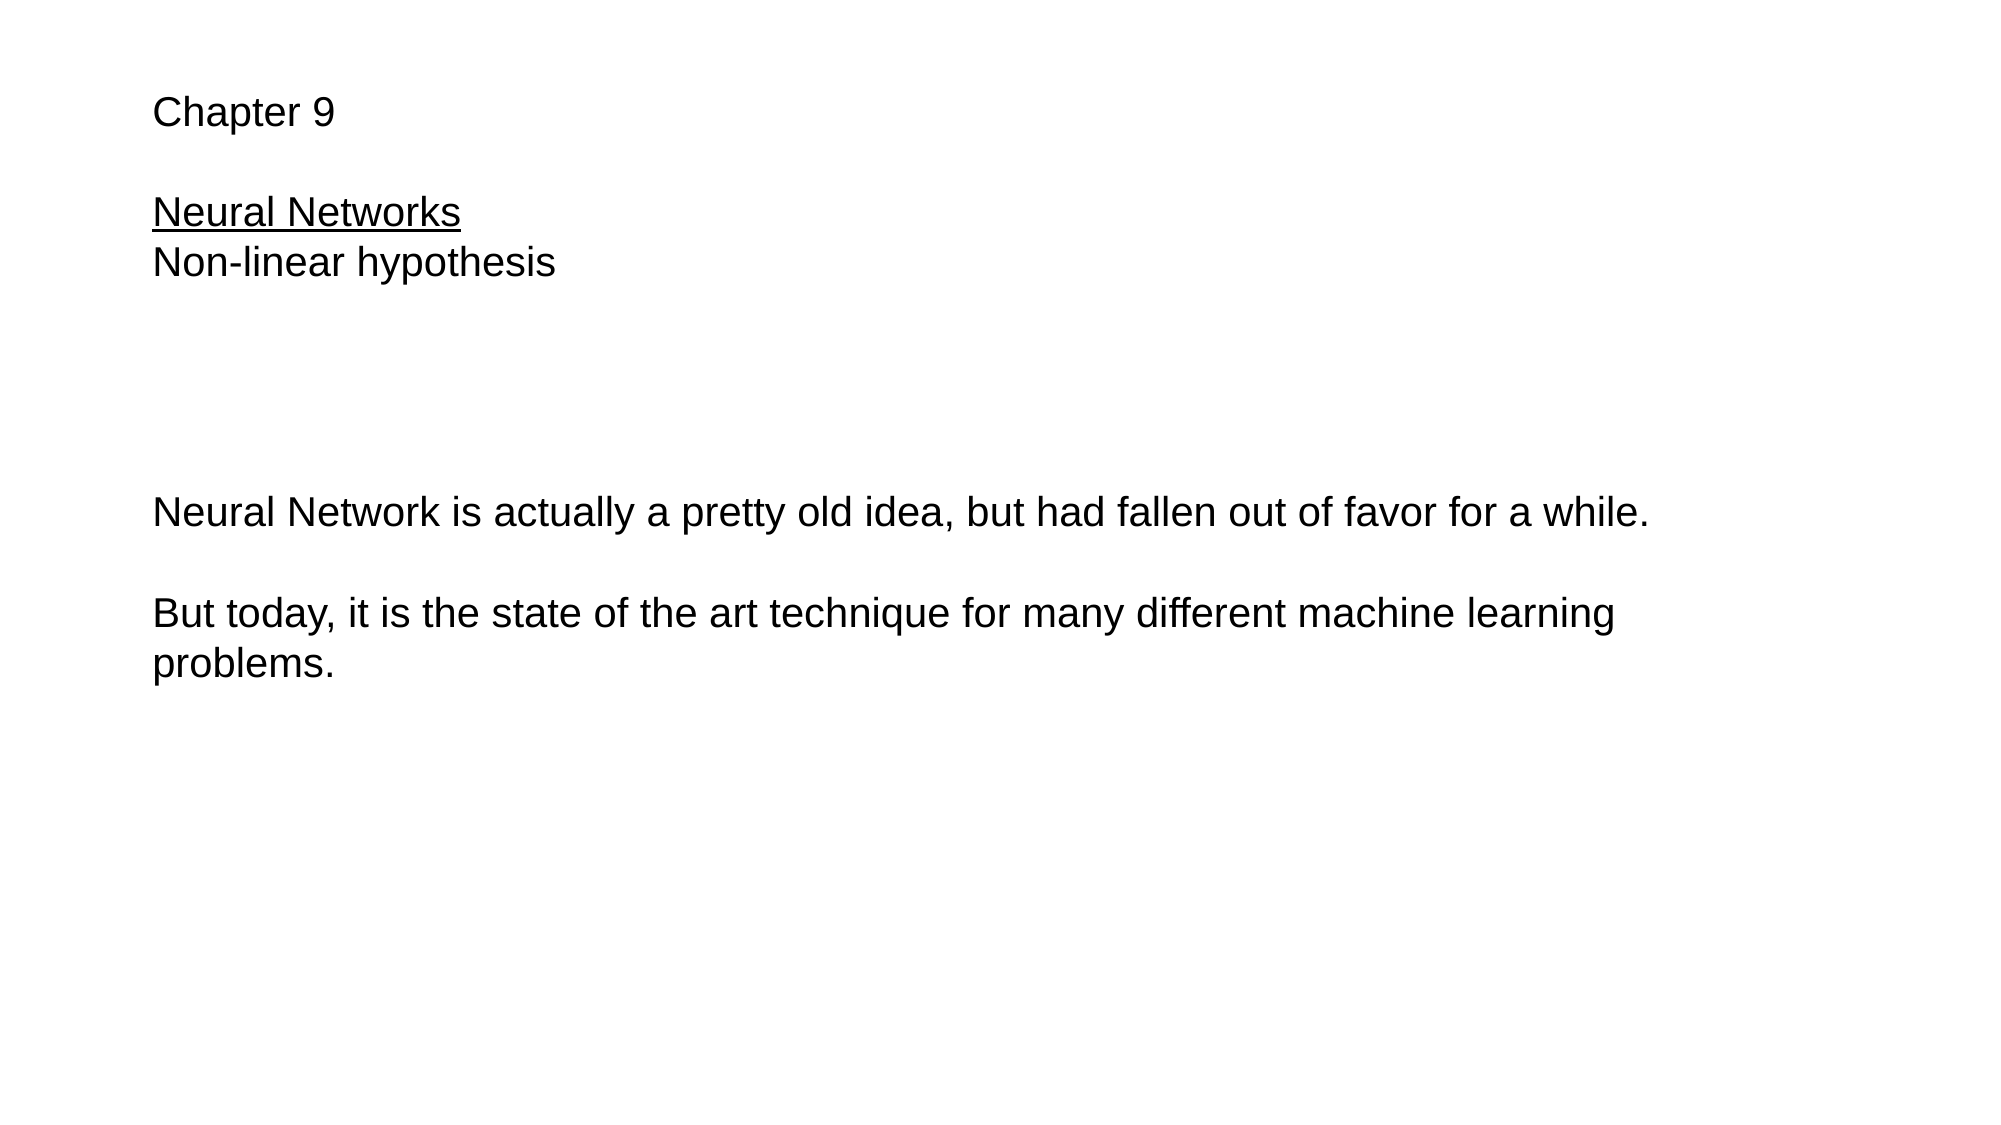

Chapter 9

Neural Networks
Non-linear hypothesis

Neural Network is actually a pretty old idea, but had fallen out of favor for a while.

But today, it is the state of the art technique for many different machine learning problems.